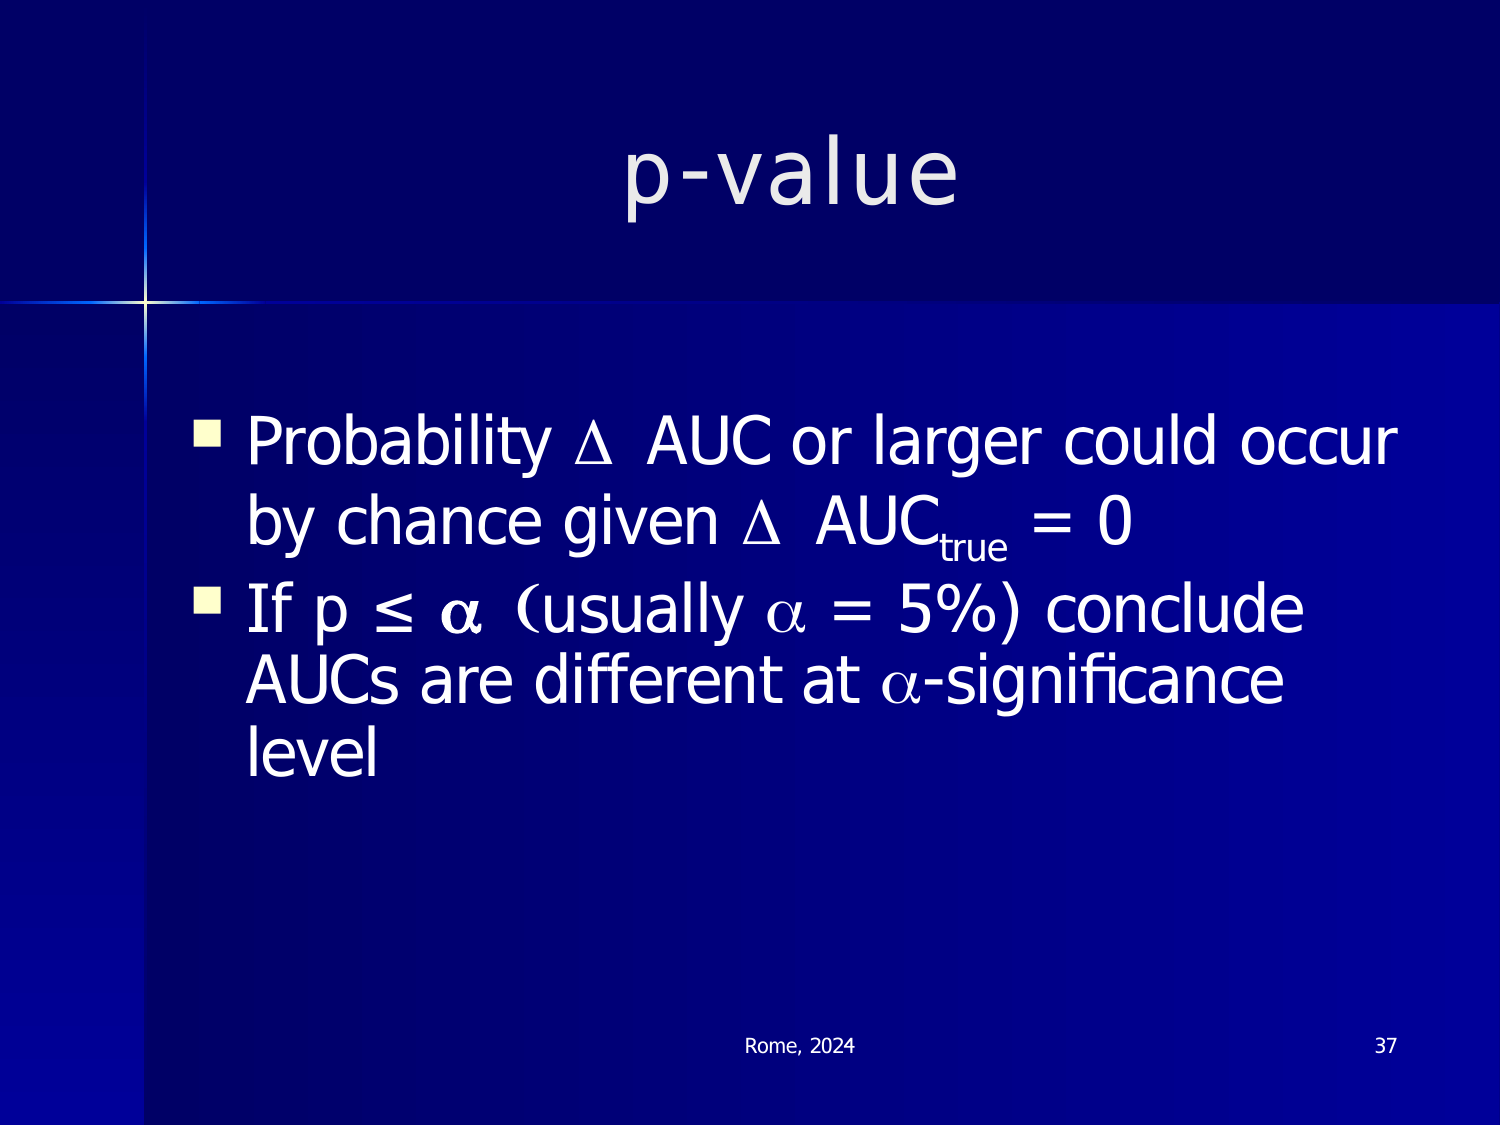

# p-value
Probability Δ AUC or larger could occur by chance given Δ AUCtrue = 0
If p ≤ α (usually α = 5%) conclude AUCs are different at α-significance level
Rome, 2024
37